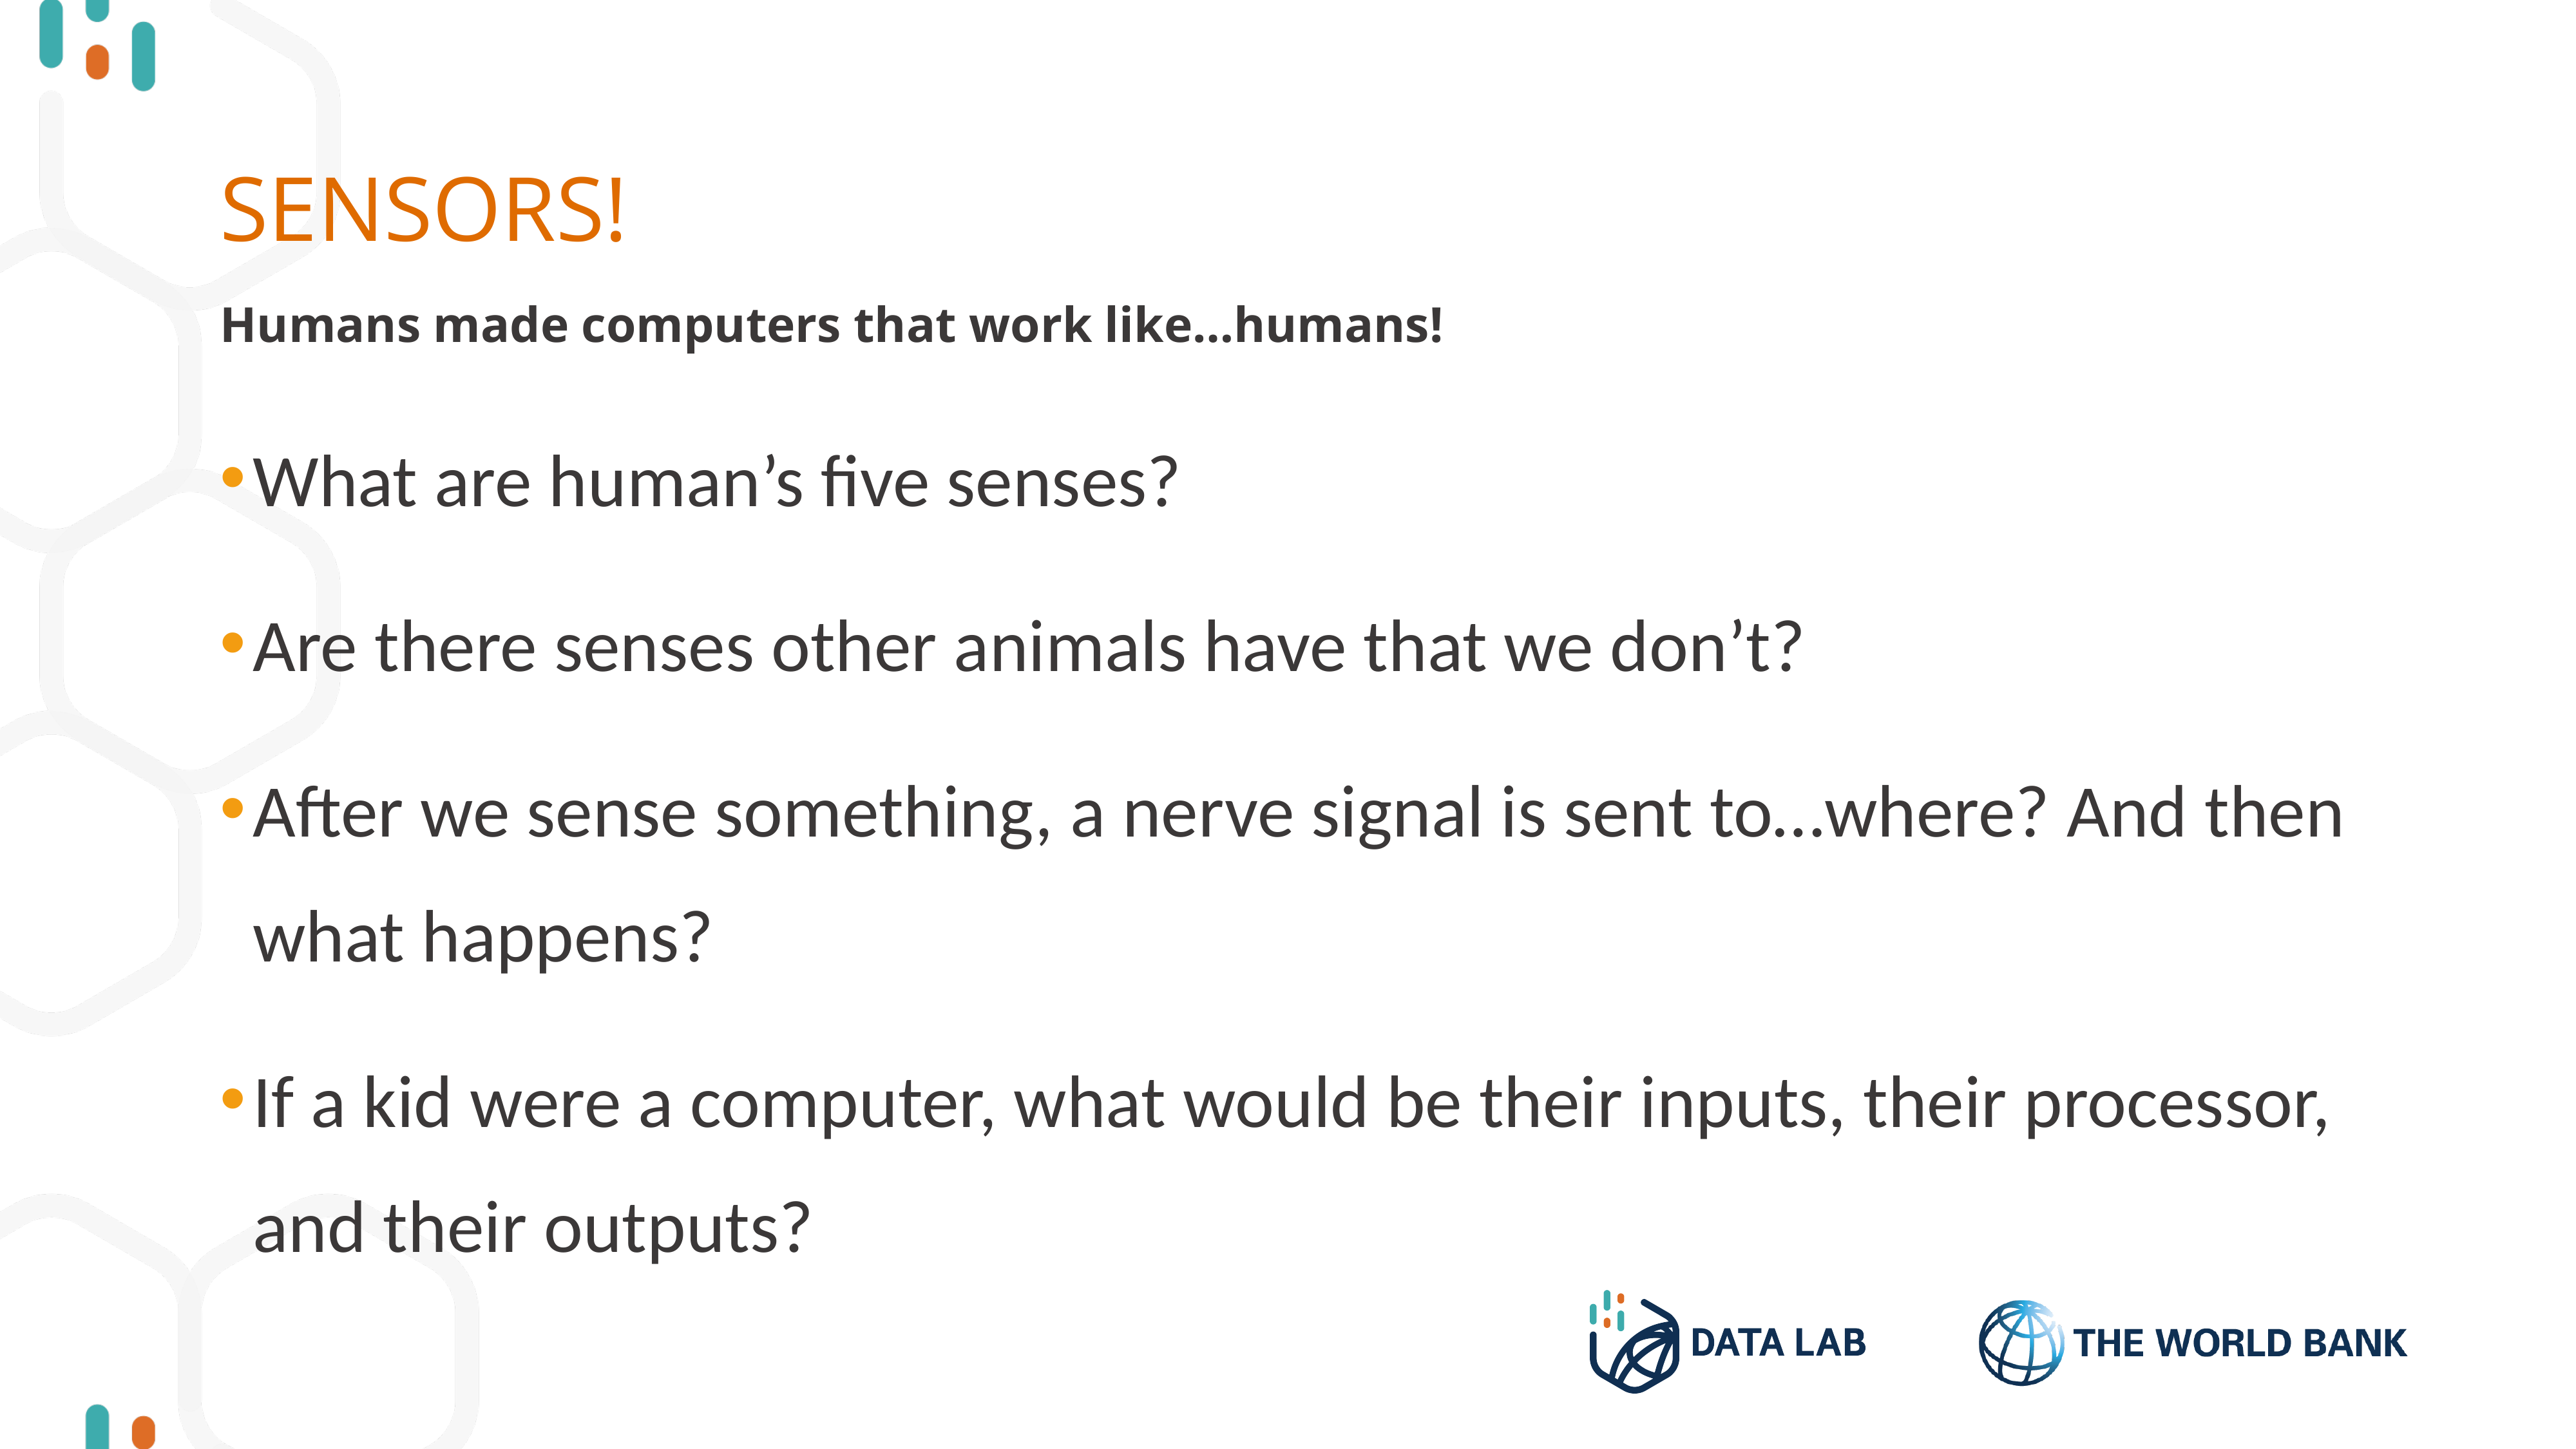

# SENSORS!
Humans made computers that work like…humans!
What are human’s five senses?
Are there senses other animals have that we don’t?
After we sense something, a nerve signal is sent to…where? And then what happens?
If a kid were a computer, what would be their inputs, their processor, and their outputs?